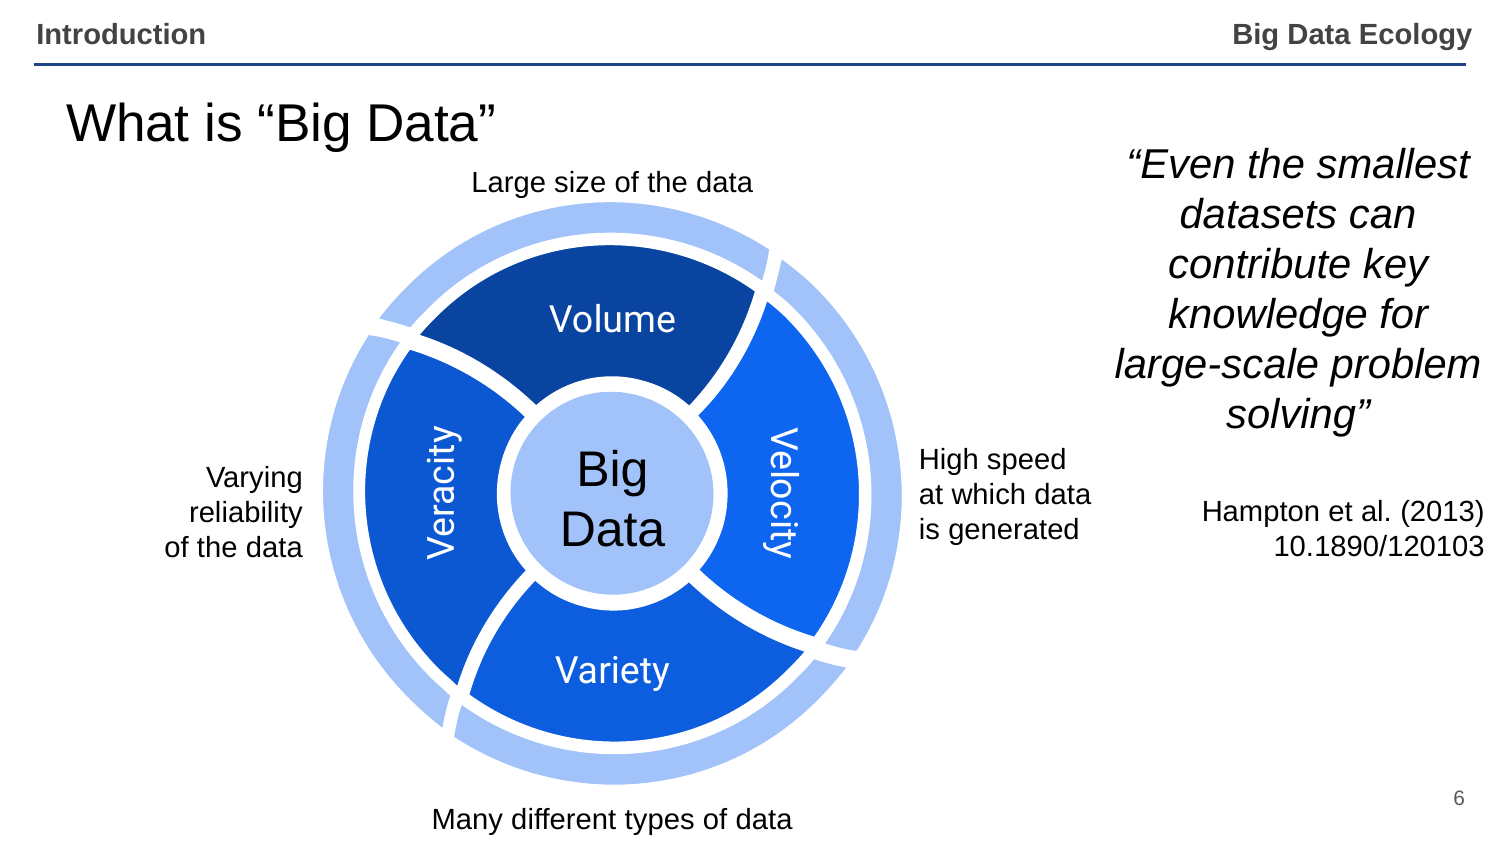

Introduction
# What is “Big Data”

Volume

Velocity

Veracity

Big Data

Variety
“Even the smallest datasets can contribute key knowledge for large-scale problem solving”

Hampton et al. (2013) 10.1890/120103

Large size of the data
High speed at which data is generated
Varying reliability
of the data
6
Many different types of data